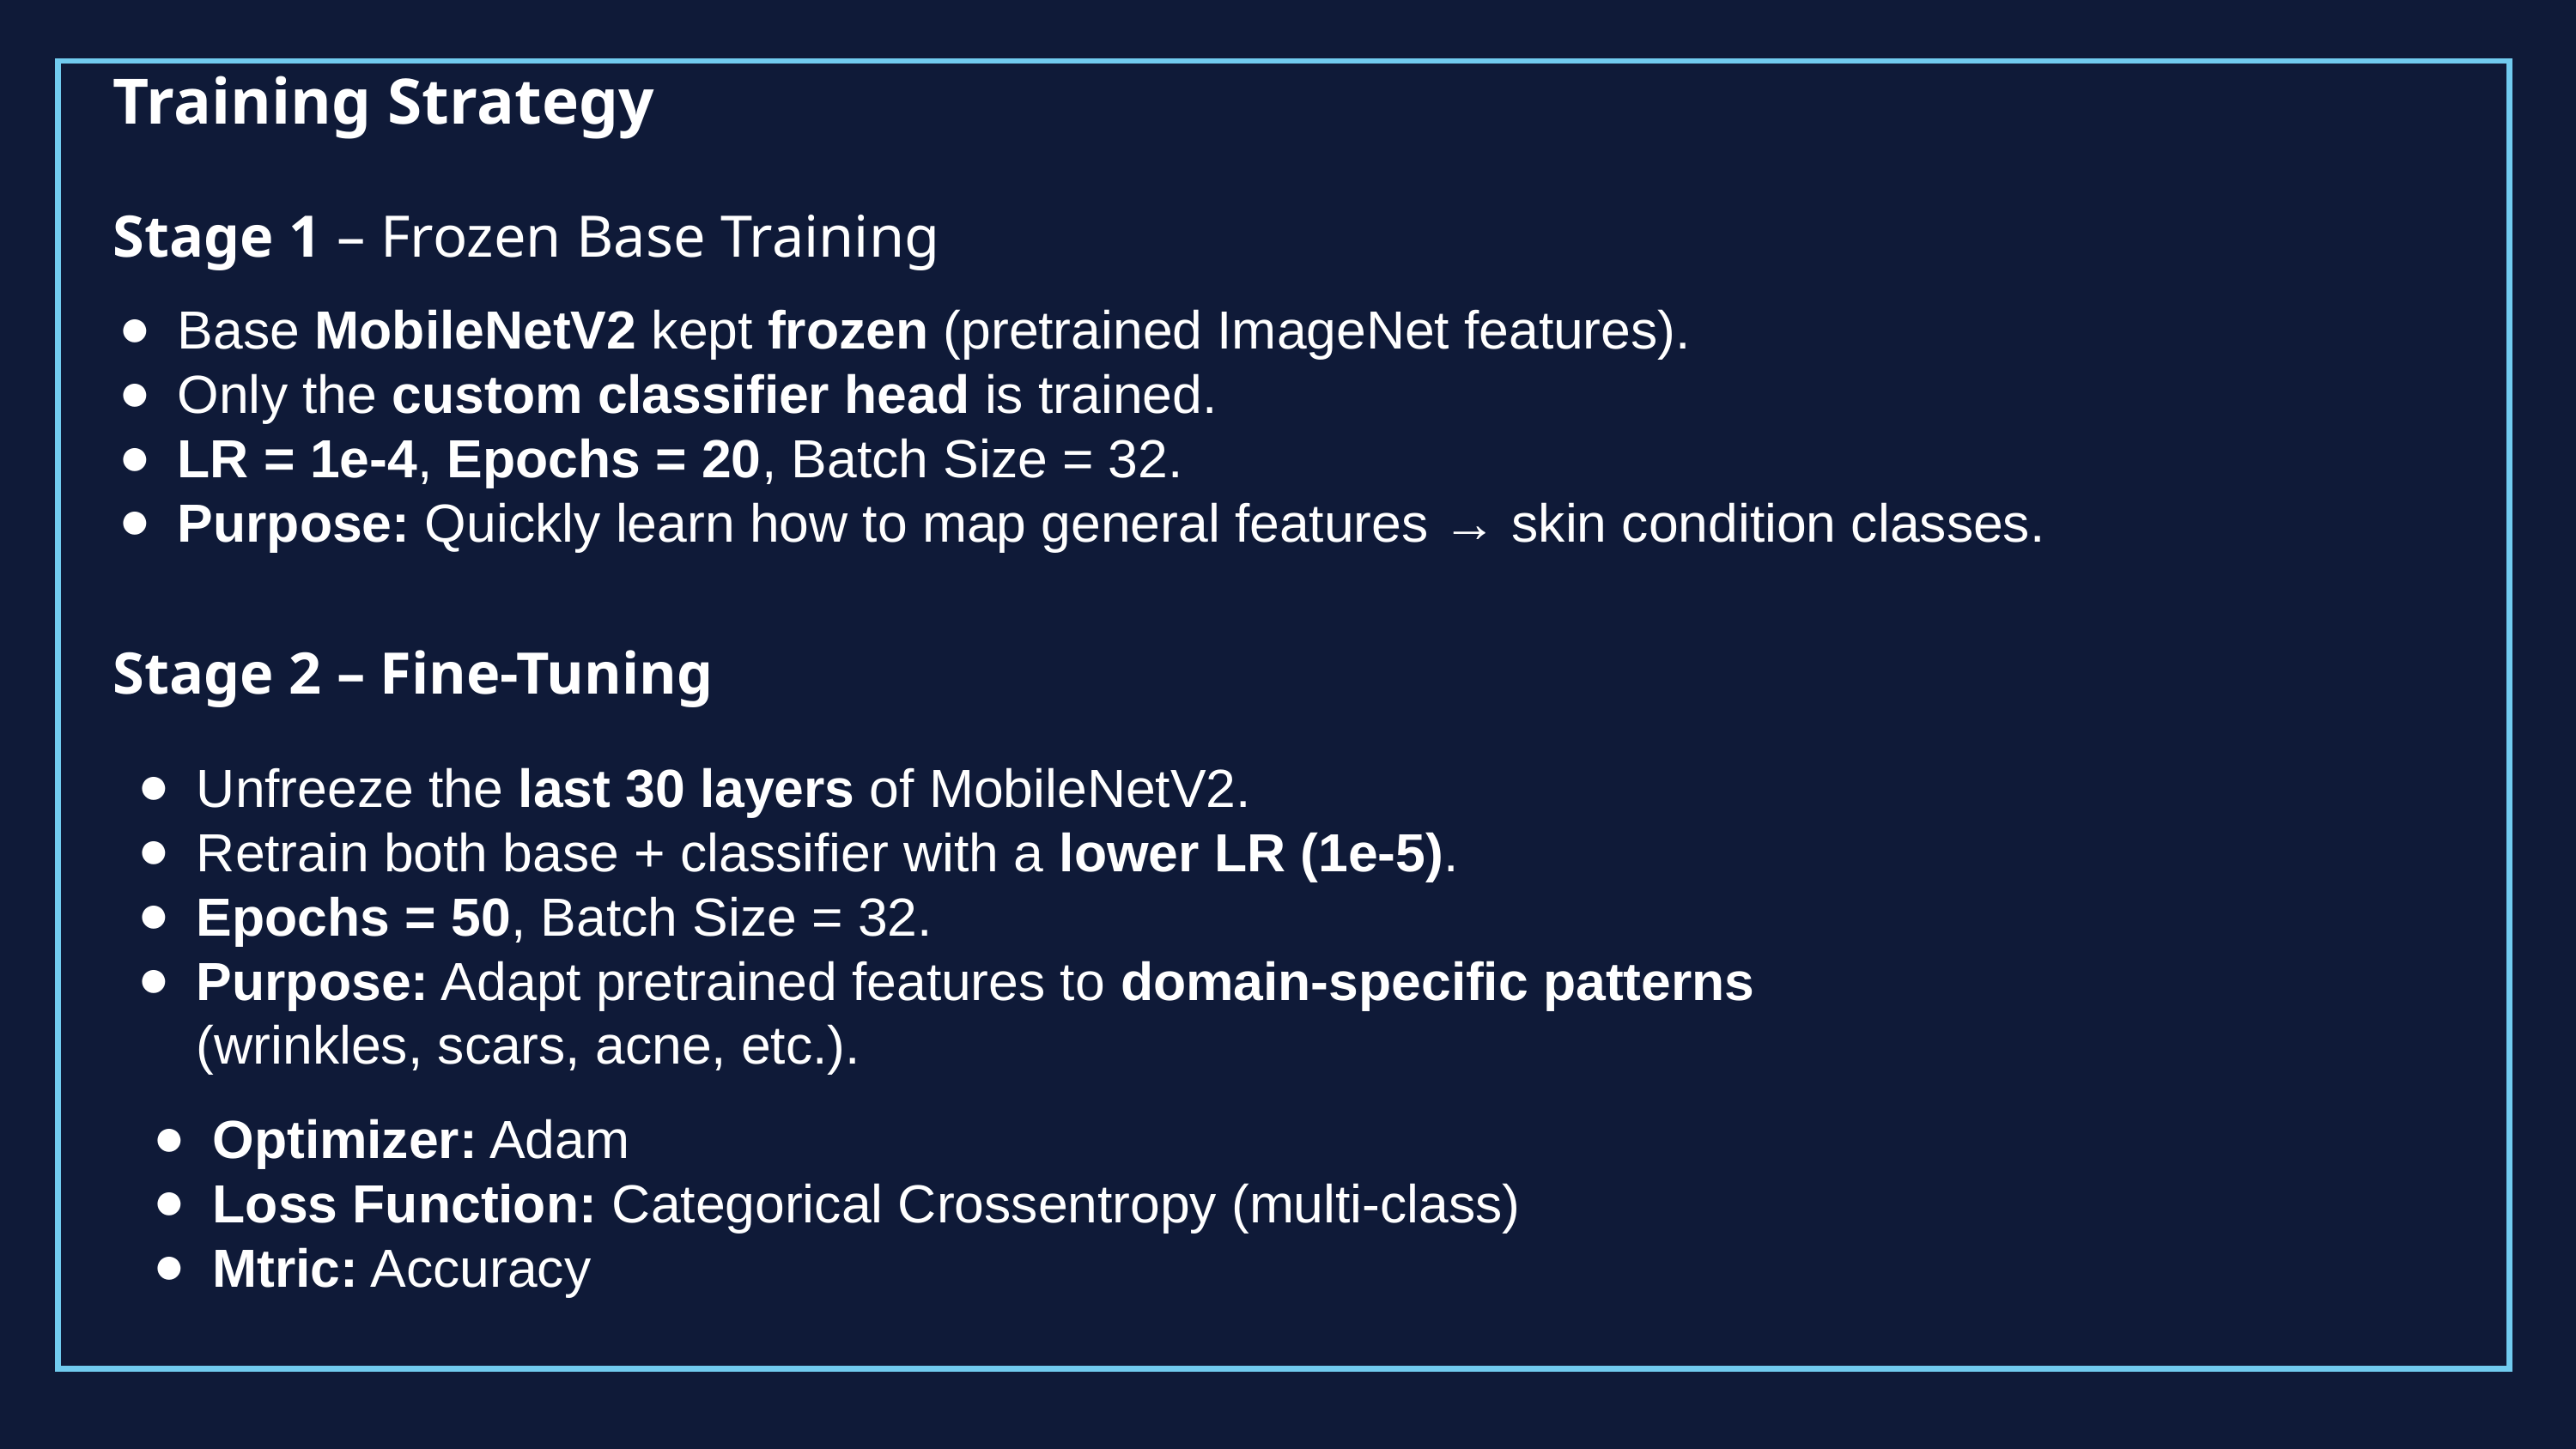

Training Strategy
Stage 1 – Frozen Base Training
Base MobileNetV2 kept frozen (pretrained ImageNet features).
Only the custom classifier head is trained.
LR = 1e-4, Epochs = 20, Batch Size = 32.
Purpose: Quickly learn how to map general features → skin condition classes.
Stage 2 – Fine-Tuning
Unfreeze the last 30 layers of MobileNetV2.
Retrain both base + classifier with a lower LR (1e-5).
Epochs = 50, Batch Size = 32.
Purpose: Adapt pretrained features to domain-specific patterns (wrinkles, scars, acne, etc.).
Optimizer: Adam
Loss Function: Categorical Crossentropy (multi-class)
Mtric: Accuracy